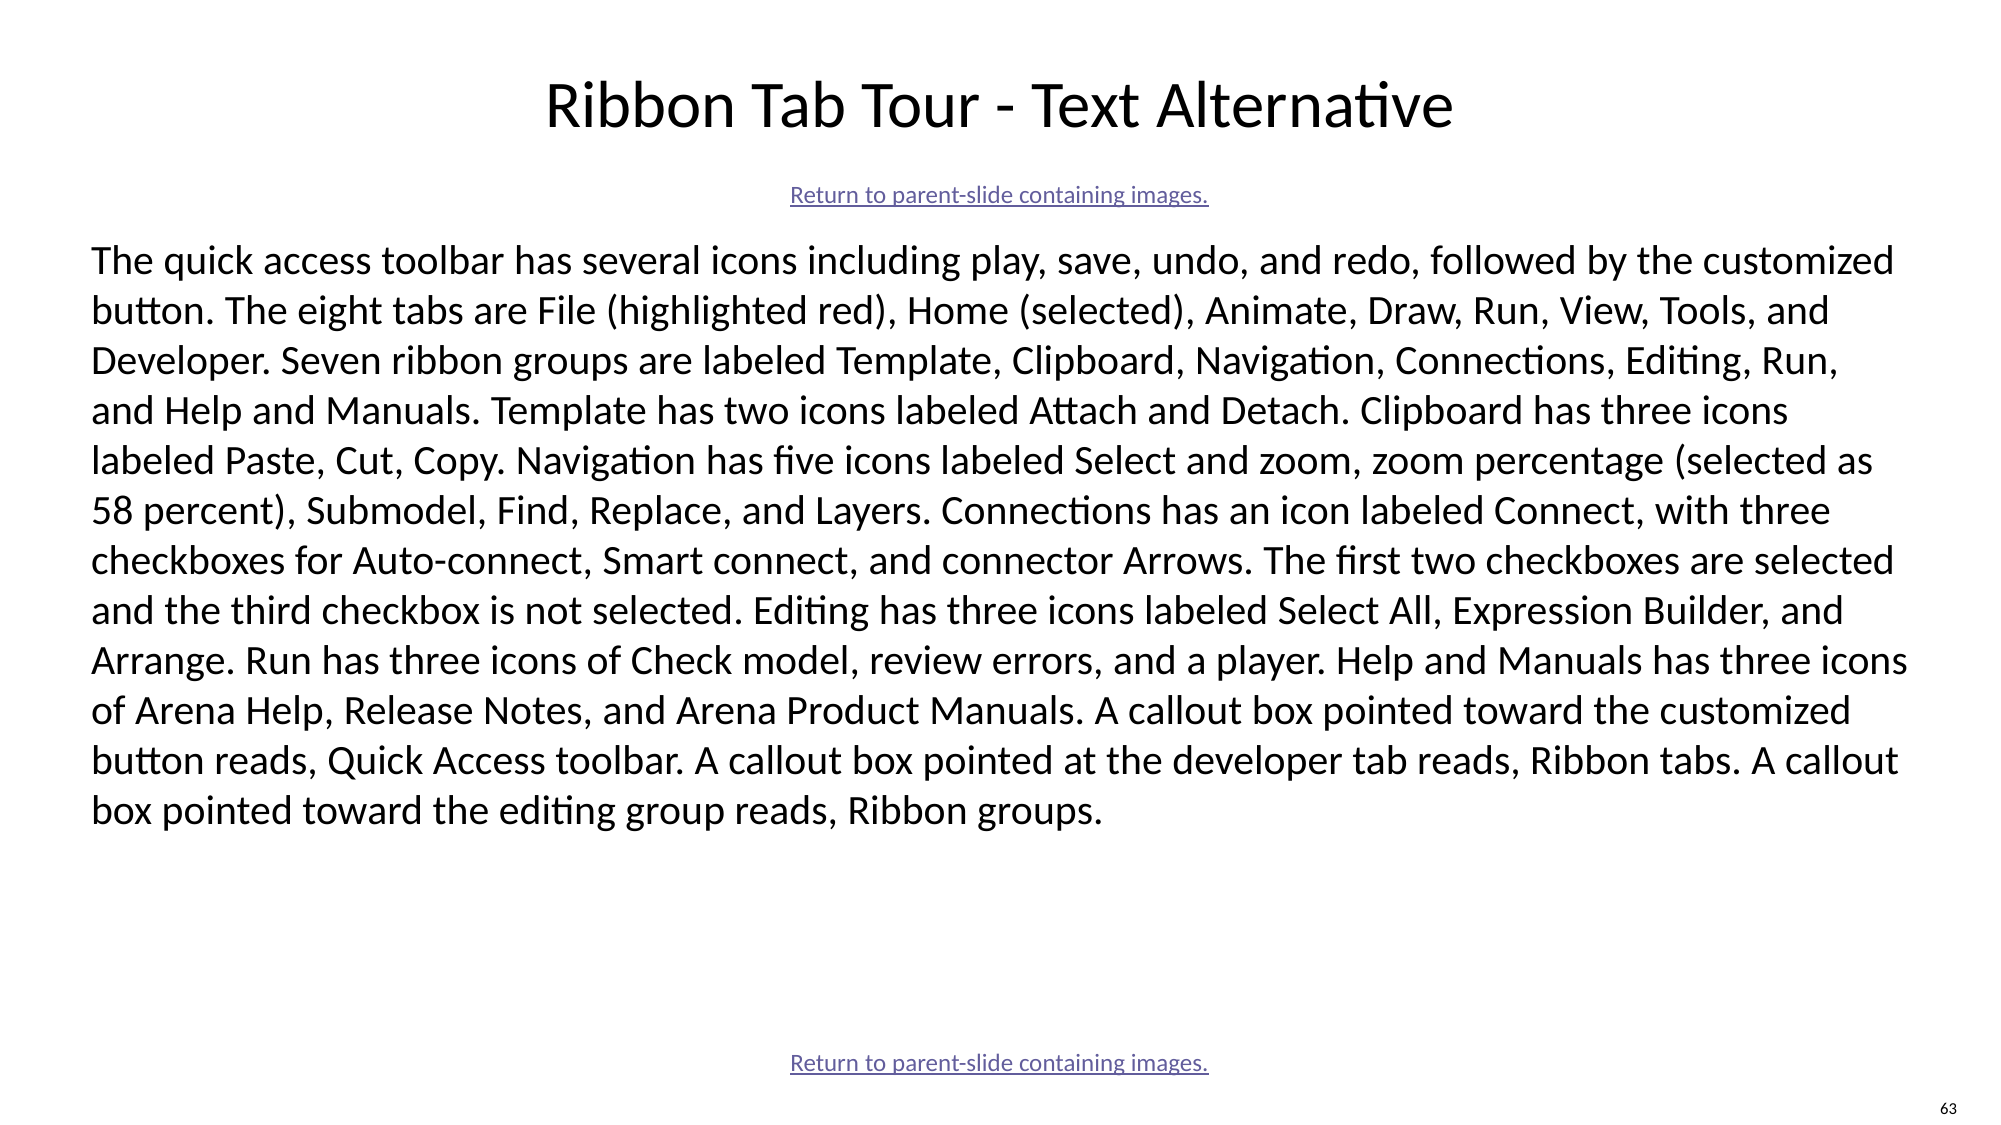

# Ribbon Tab Tour - Text Alternative
Return to parent-slide containing images.
The quick access toolbar has several icons including play, save, undo, and redo, followed by the customized button. The eight tabs are File (highlighted red), Home (selected), Animate, Draw, Run, View, Tools, and Developer. Seven ribbon groups are labeled Template, Clipboard, Navigation, Connections, Editing, Run, and Help and Manuals. Template has two icons labeled Attach and Detach. Clipboard has three icons labeled Paste, Cut, Copy. Navigation has five icons labeled Select and zoom, zoom percentage (selected as 58 percent), Submodel, Find, Replace, and Layers. Connections has an icon labeled Connect, with three checkboxes for Auto-connect, Smart connect, and connector Arrows. The first two checkboxes are selected and the third checkbox is not selected. Editing has three icons labeled Select All, Expression Builder, and Arrange. Run has three icons of Check model, review errors, and a player. Help and Manuals has three icons of Arena Help, Release Notes, and Arena Product Manuals. A callout box pointed toward the customized button reads, Quick Access toolbar. A callout box pointed at the developer tab reads, Ribbon tabs. A callout box pointed toward the editing group reads, Ribbon groups.
Return to parent-slide containing images.
63